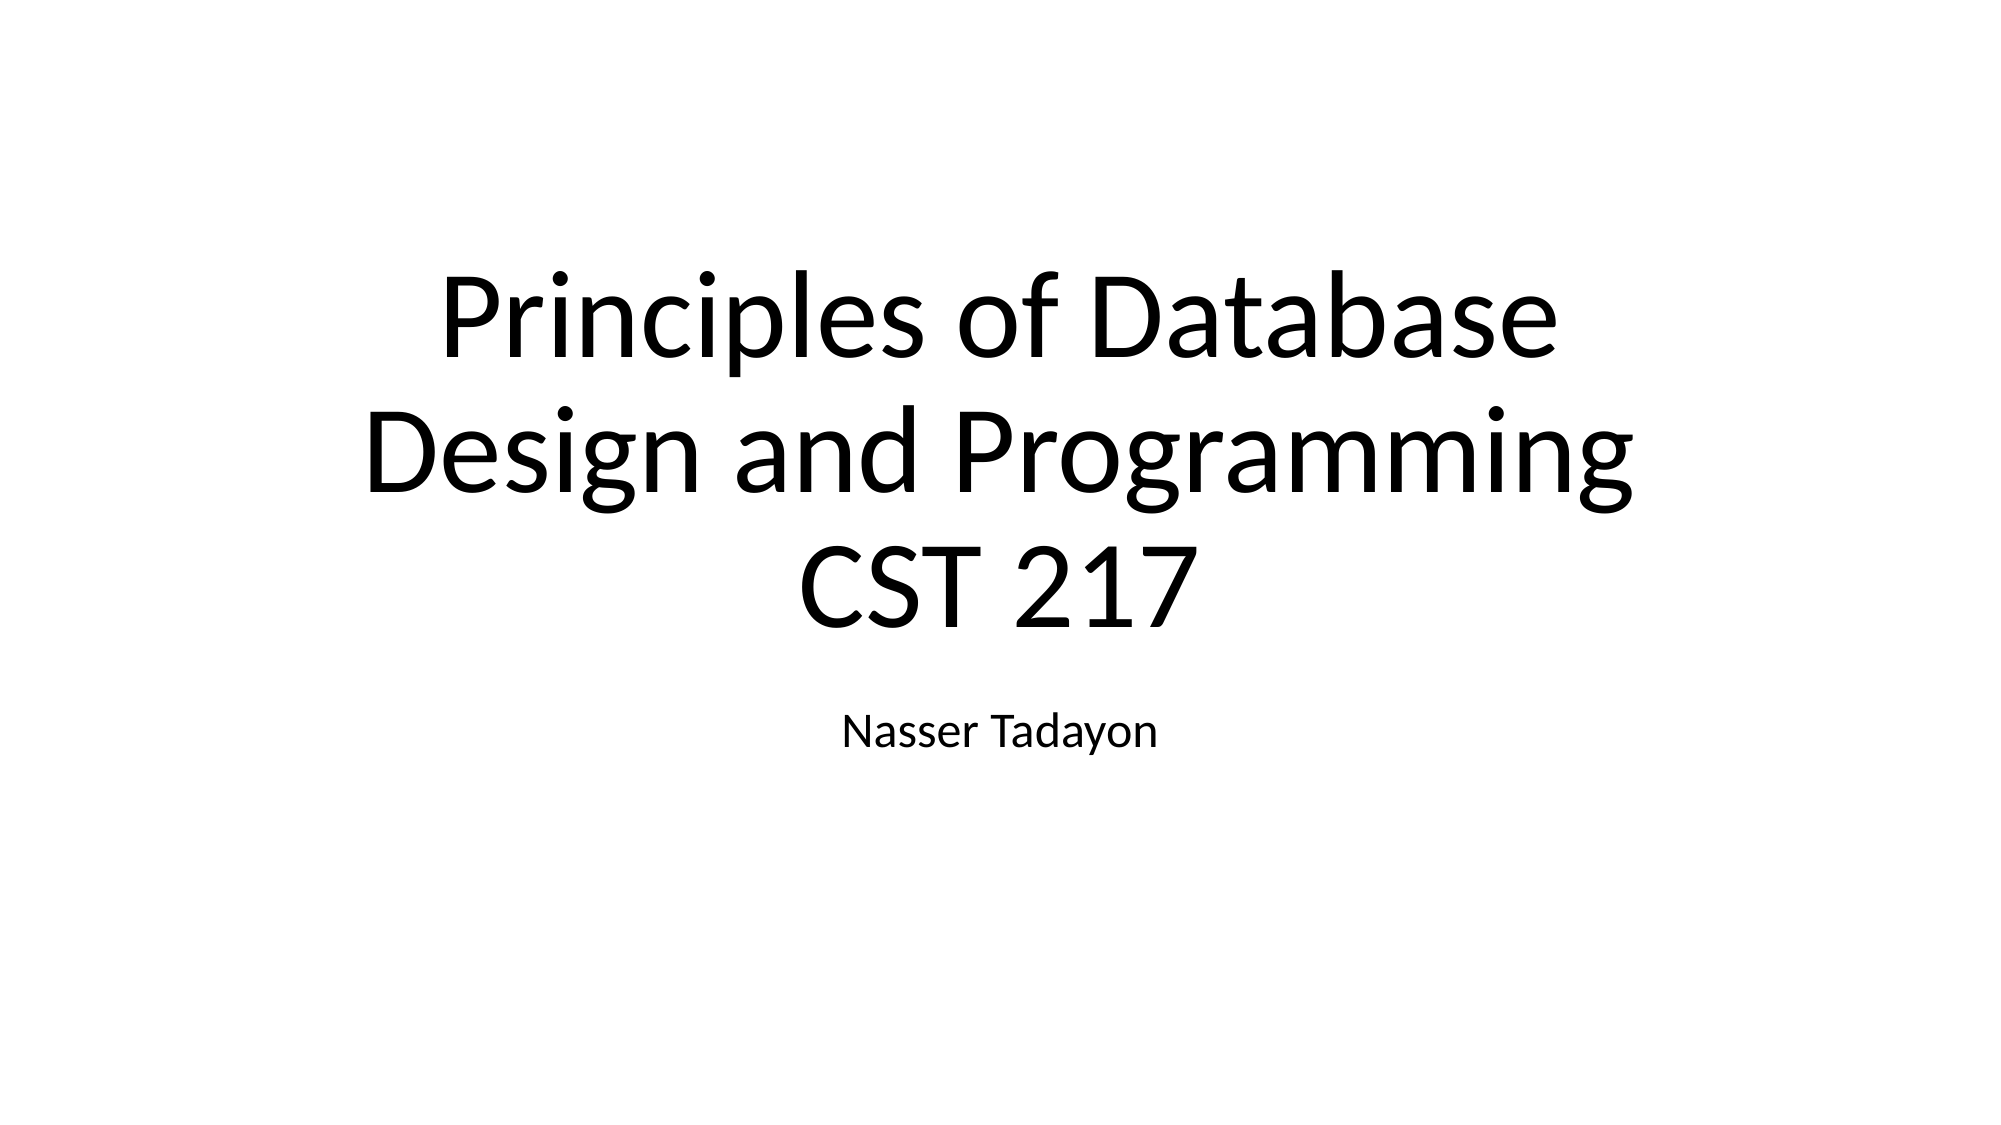

# Principles of Database Design and Programming CST 217
Nasser Tadayon